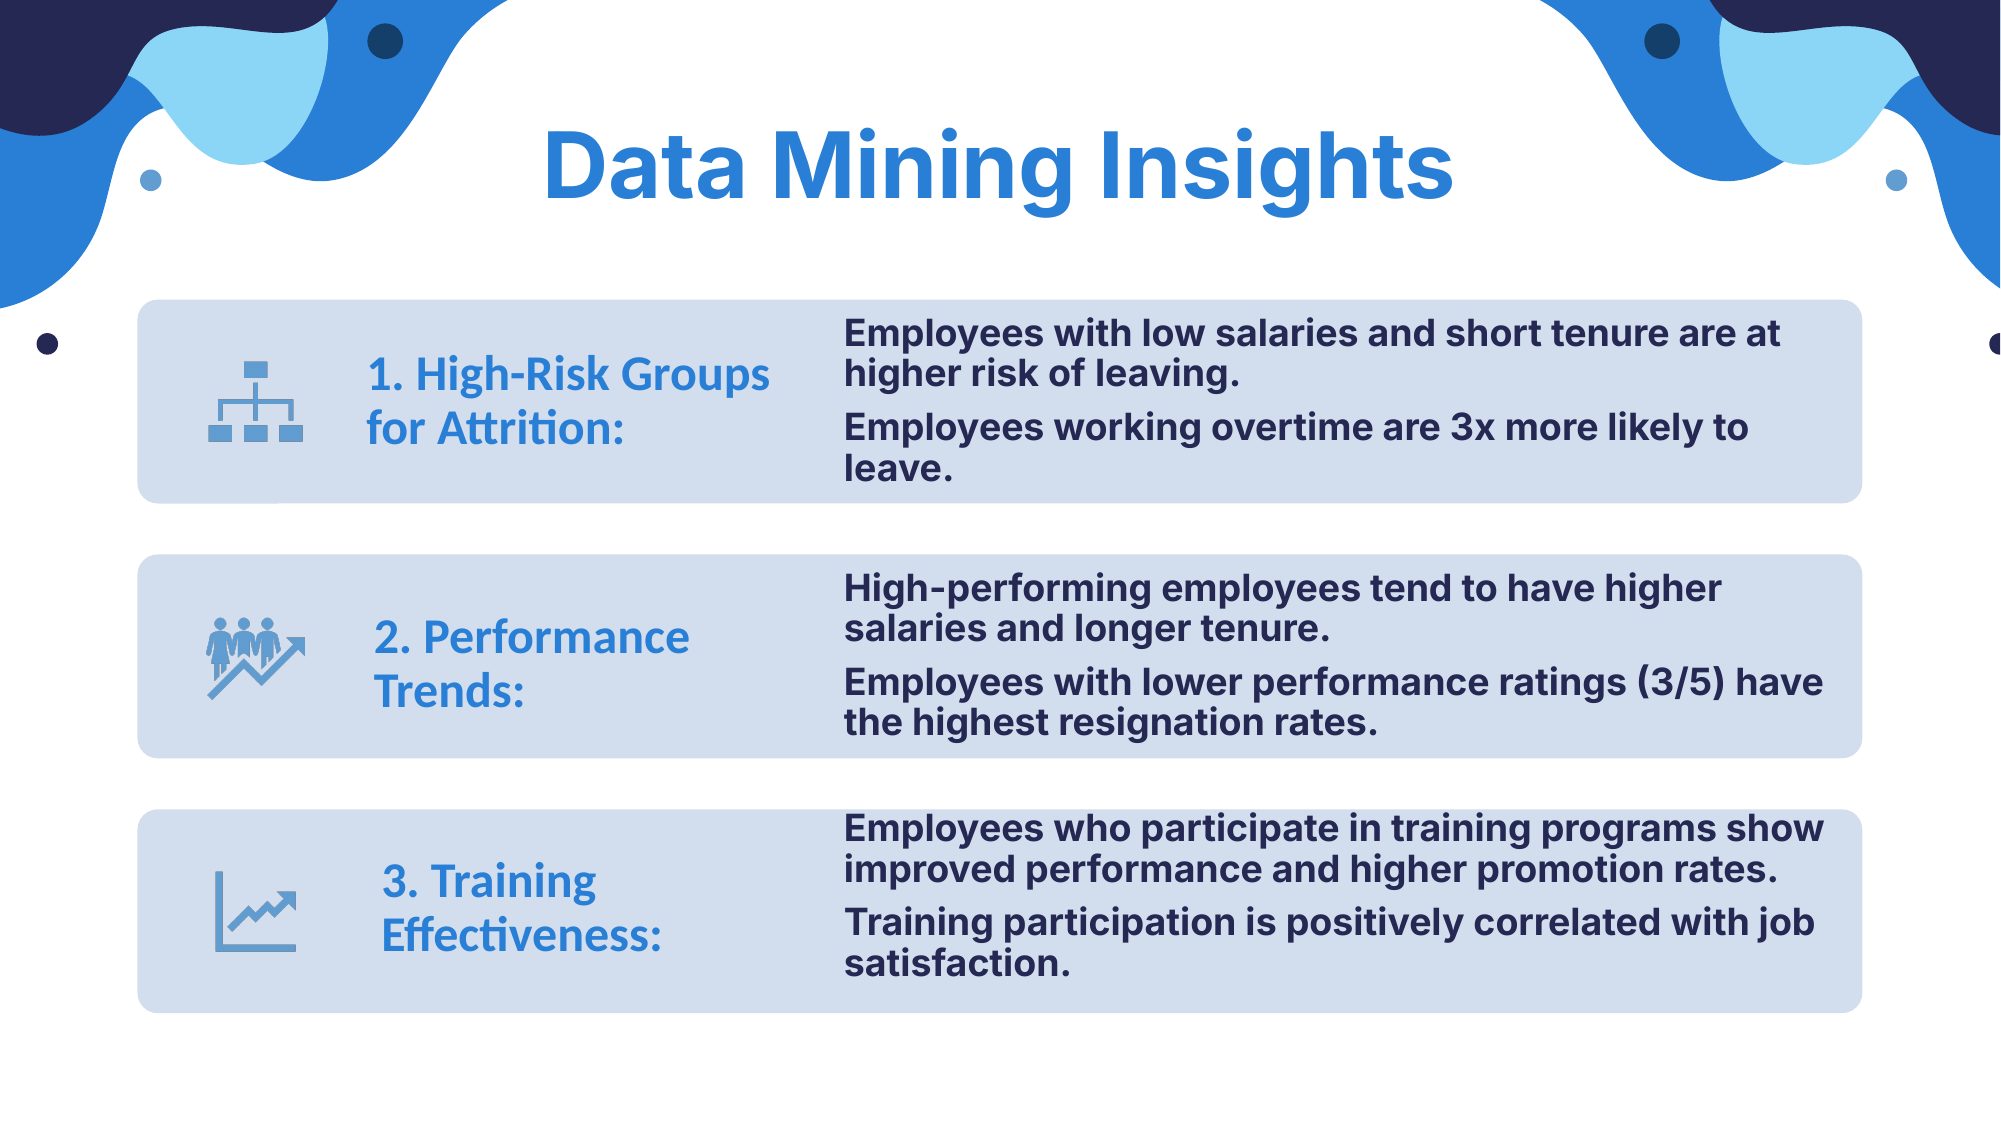

# Data Mining Insights

1. High-Risk Groups for Attrition:
Employees with low salaries and short tenure are at higher risk of leaving.
Employees working overtime are 3x more likely to leave.

High-performing employees tend to have higher salaries and longer tenure.
Employees with lower performance ratings (3/5) have the highest resignation rates.
2. Performance Trends:

3. Training Effectiveness:

Employees who participate in training programs show improved performance and higher promotion rates.
Training participation is positively correlated with job satisfaction.